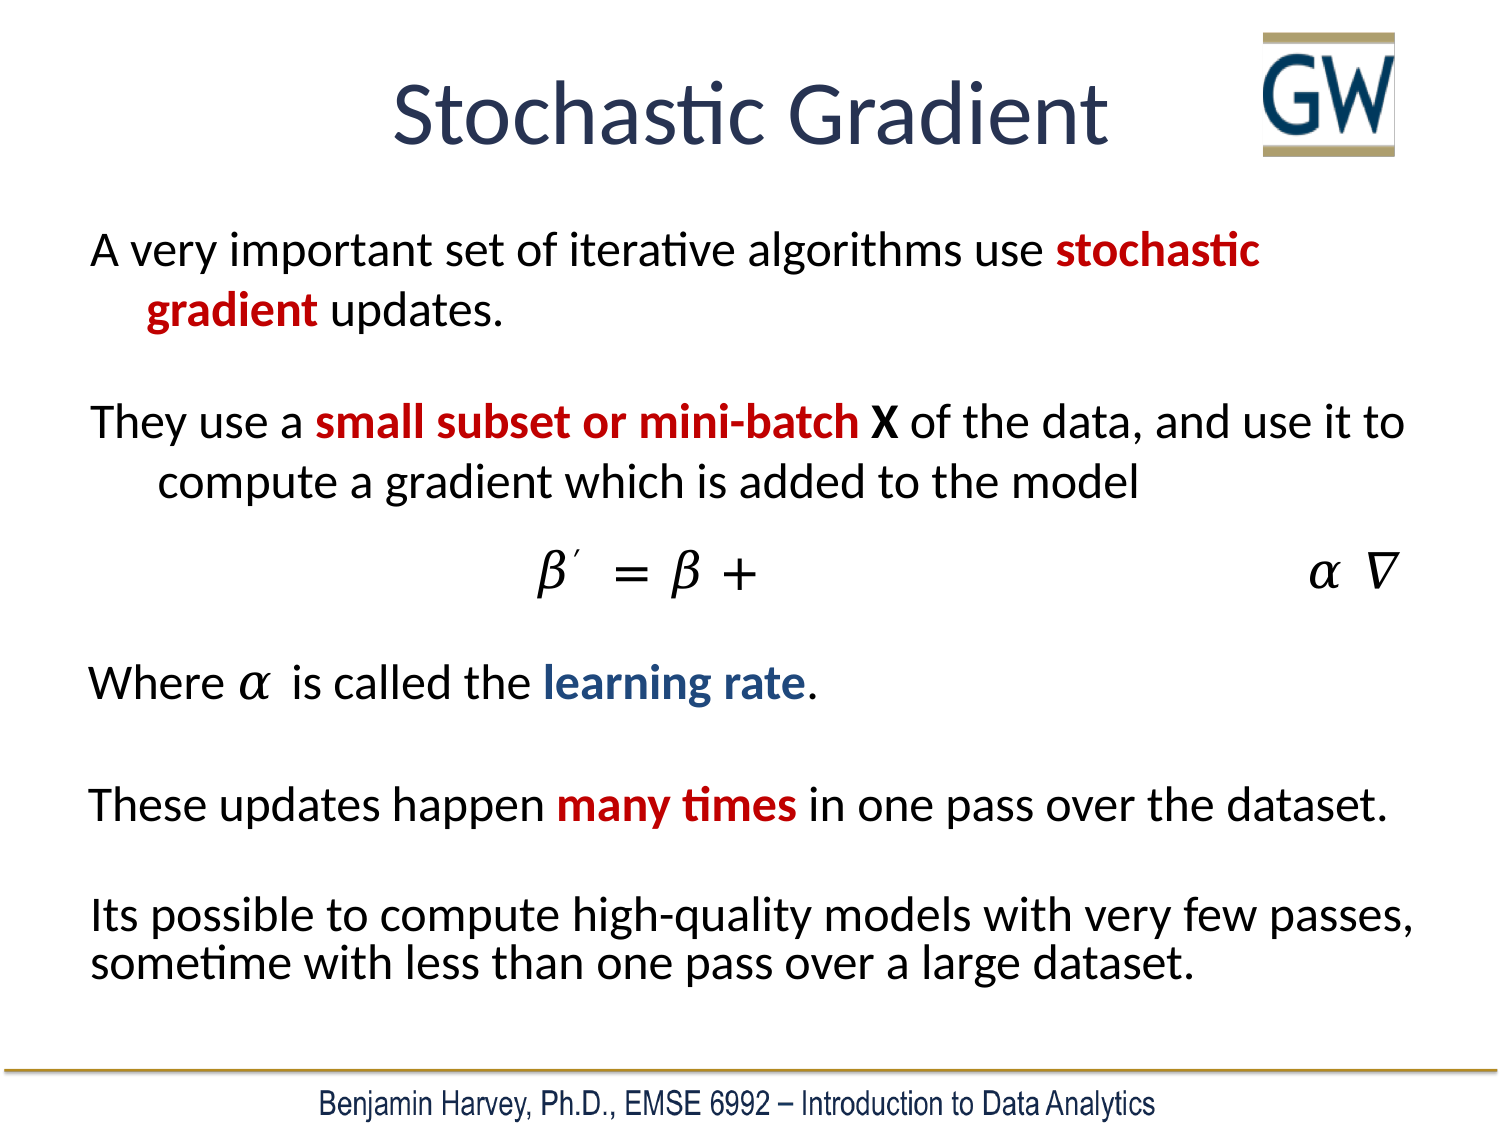

# Stochastic Gradient
A very important set of iterative algorithms use stochastic
gradient updates.

They use a small subset or mini-batch X of the data, and use it to  compute a gradient which is added to the model
𝛽′  = 𝛽 +	𝛼 𝛻
Where 𝛼 is called the learning rate.
These updates happen many times in one pass over the dataset.  Its possible to compute high-quality models with very few passes,
sometime with less than one pass over a large dataset.